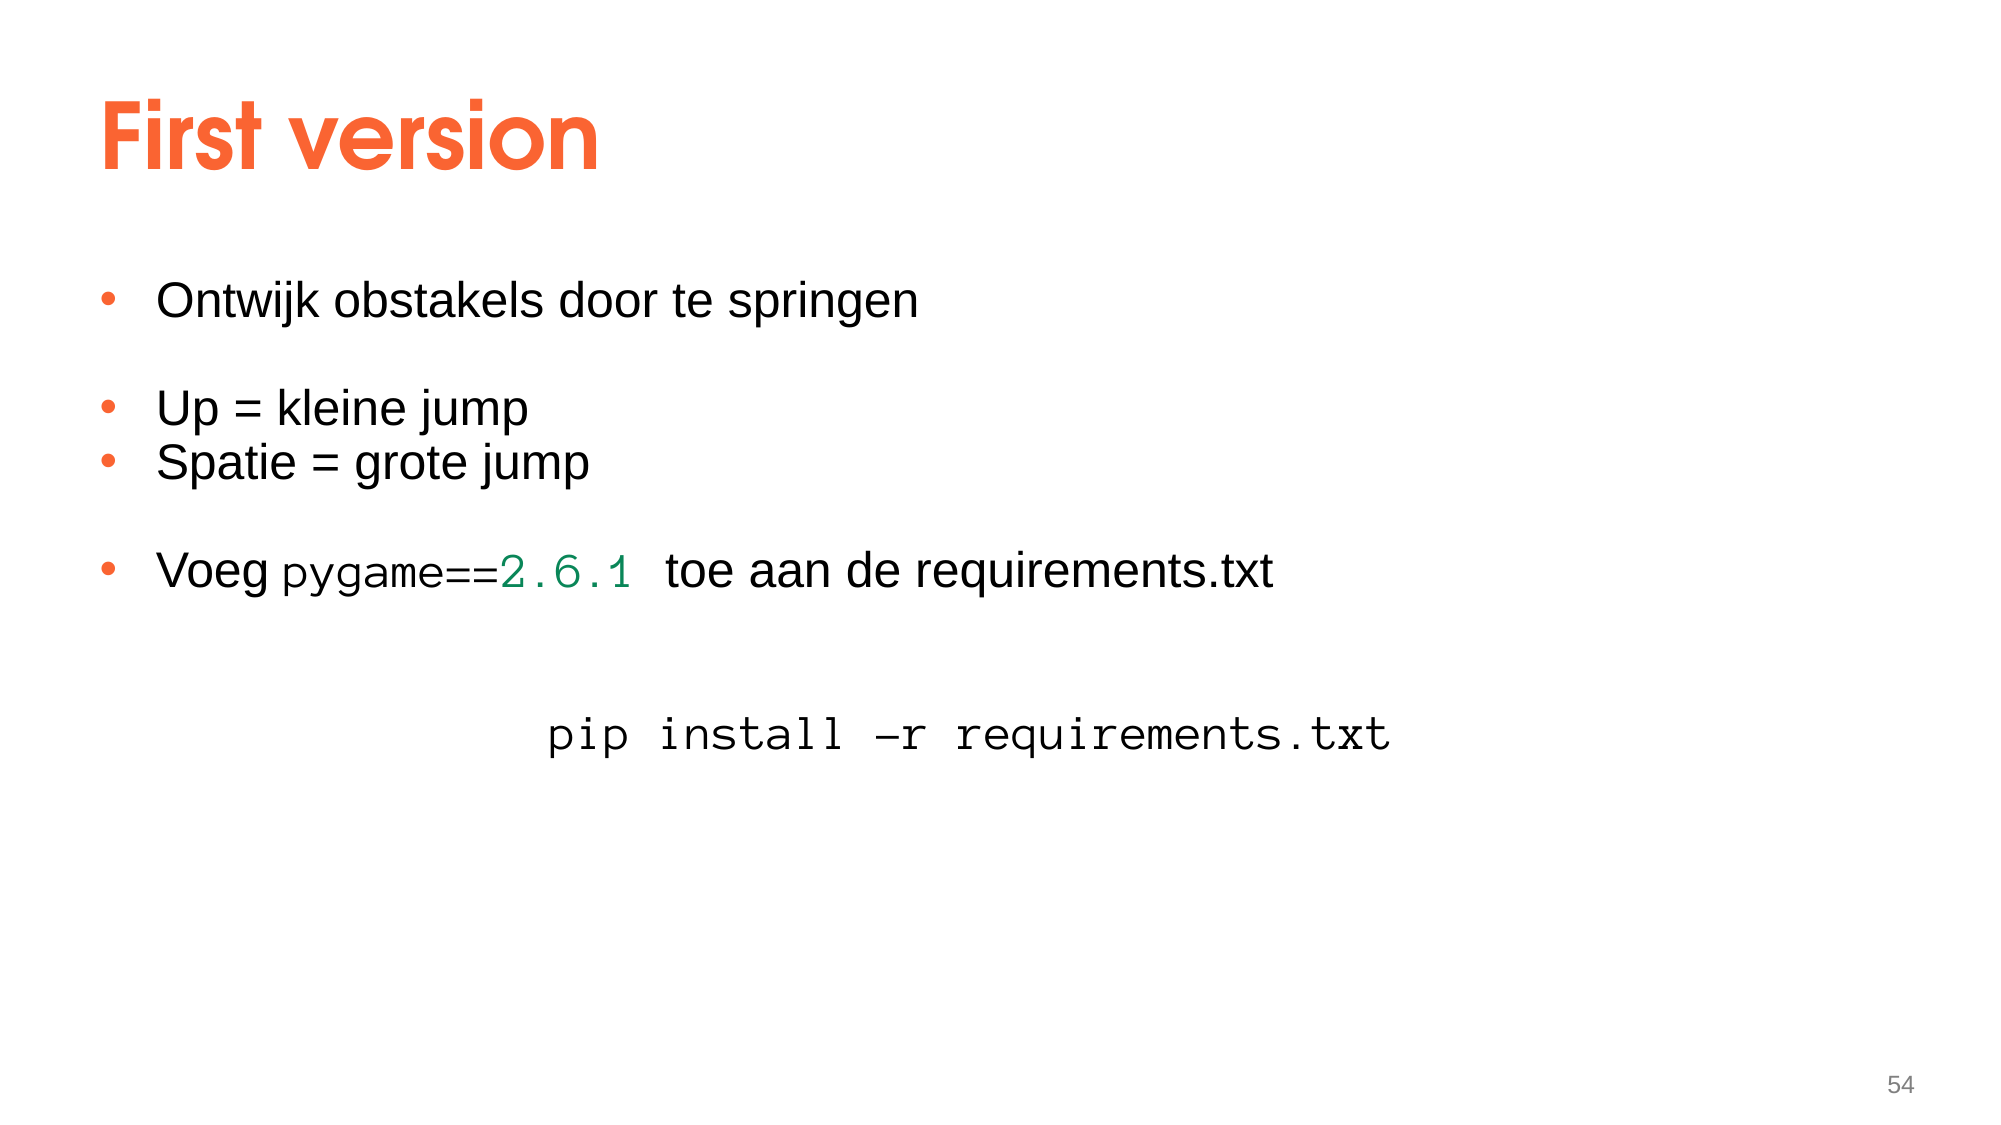

# First version
Ontwijk obstakels door te springen

Up = kleine jump
Spatie = grote jump

Voeg pygame==2.6.1 toe aan de requirements.txt

			pip install -r requirements.txt
54